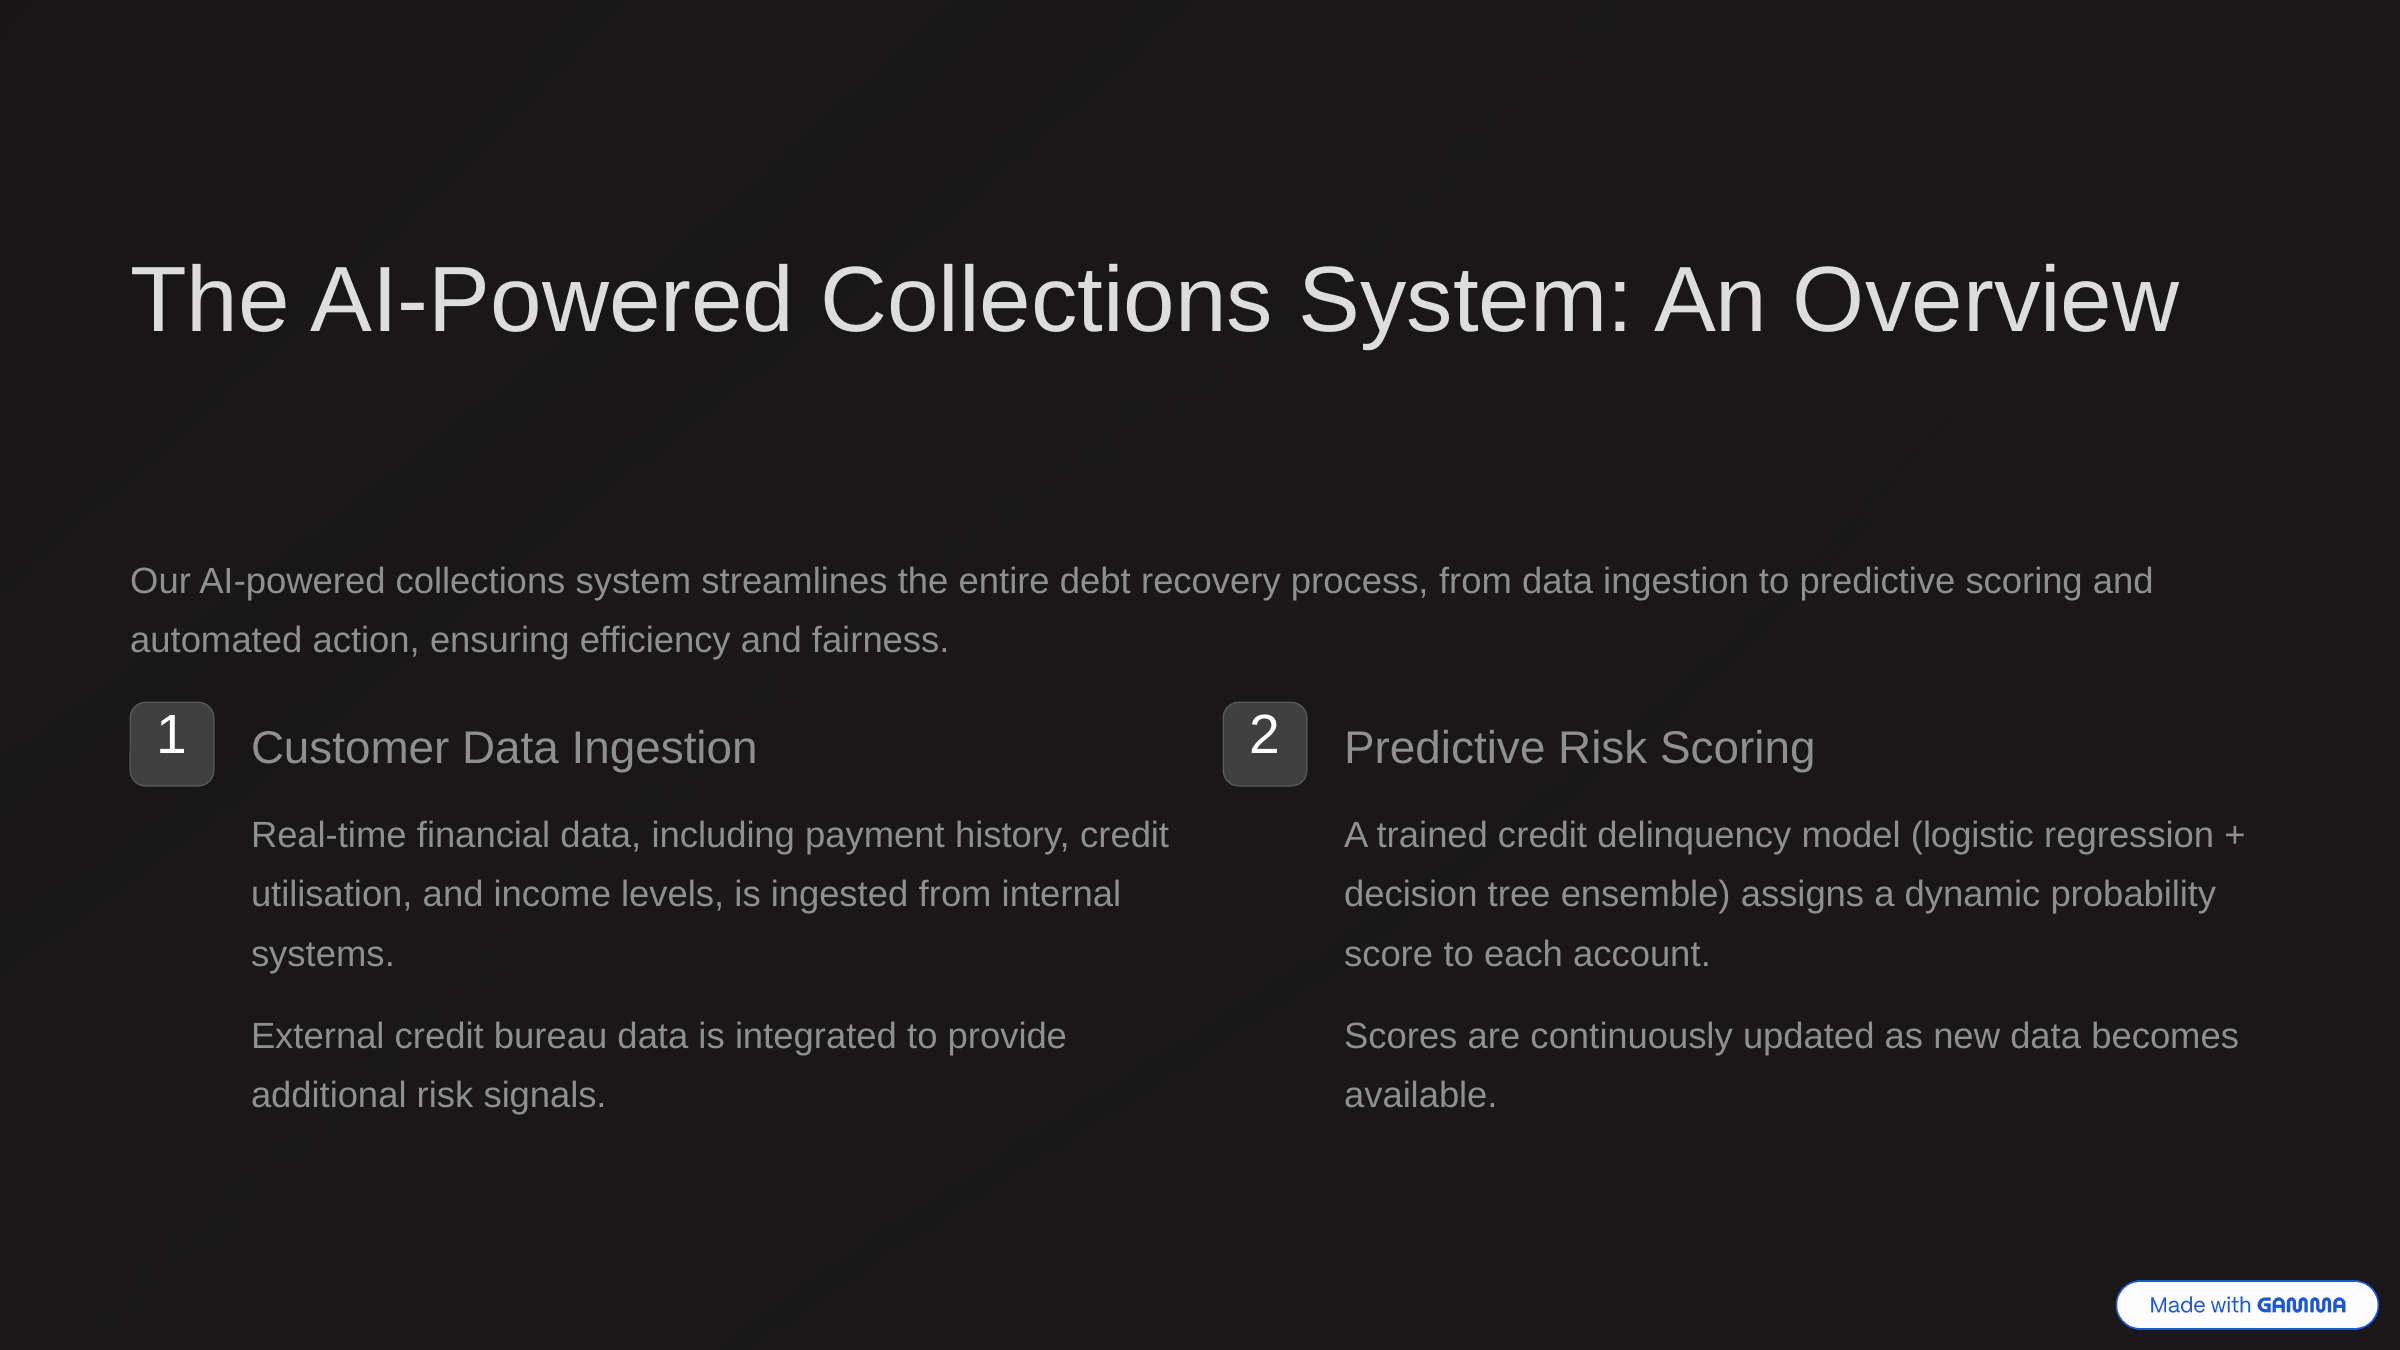

The AI-Powered Collections System: An Overview
Our AI-powered collections system streamlines the entire debt recovery process, from data ingestion to predictive scoring and automated action, ensuring efficiency and fairness.

1
2
Customer Data Ingestion
Predictive Risk Scoring
Real-time financial data, including payment history, credit utilisation, and income levels, is ingested from internal systems.
A trained credit delinquency model (logistic regression + decision tree ensemble) assigns a dynamic probability score to each account.
External credit bureau data is integrated to provide additional risk signals.
Scores are continuously updated as new data becomes available.